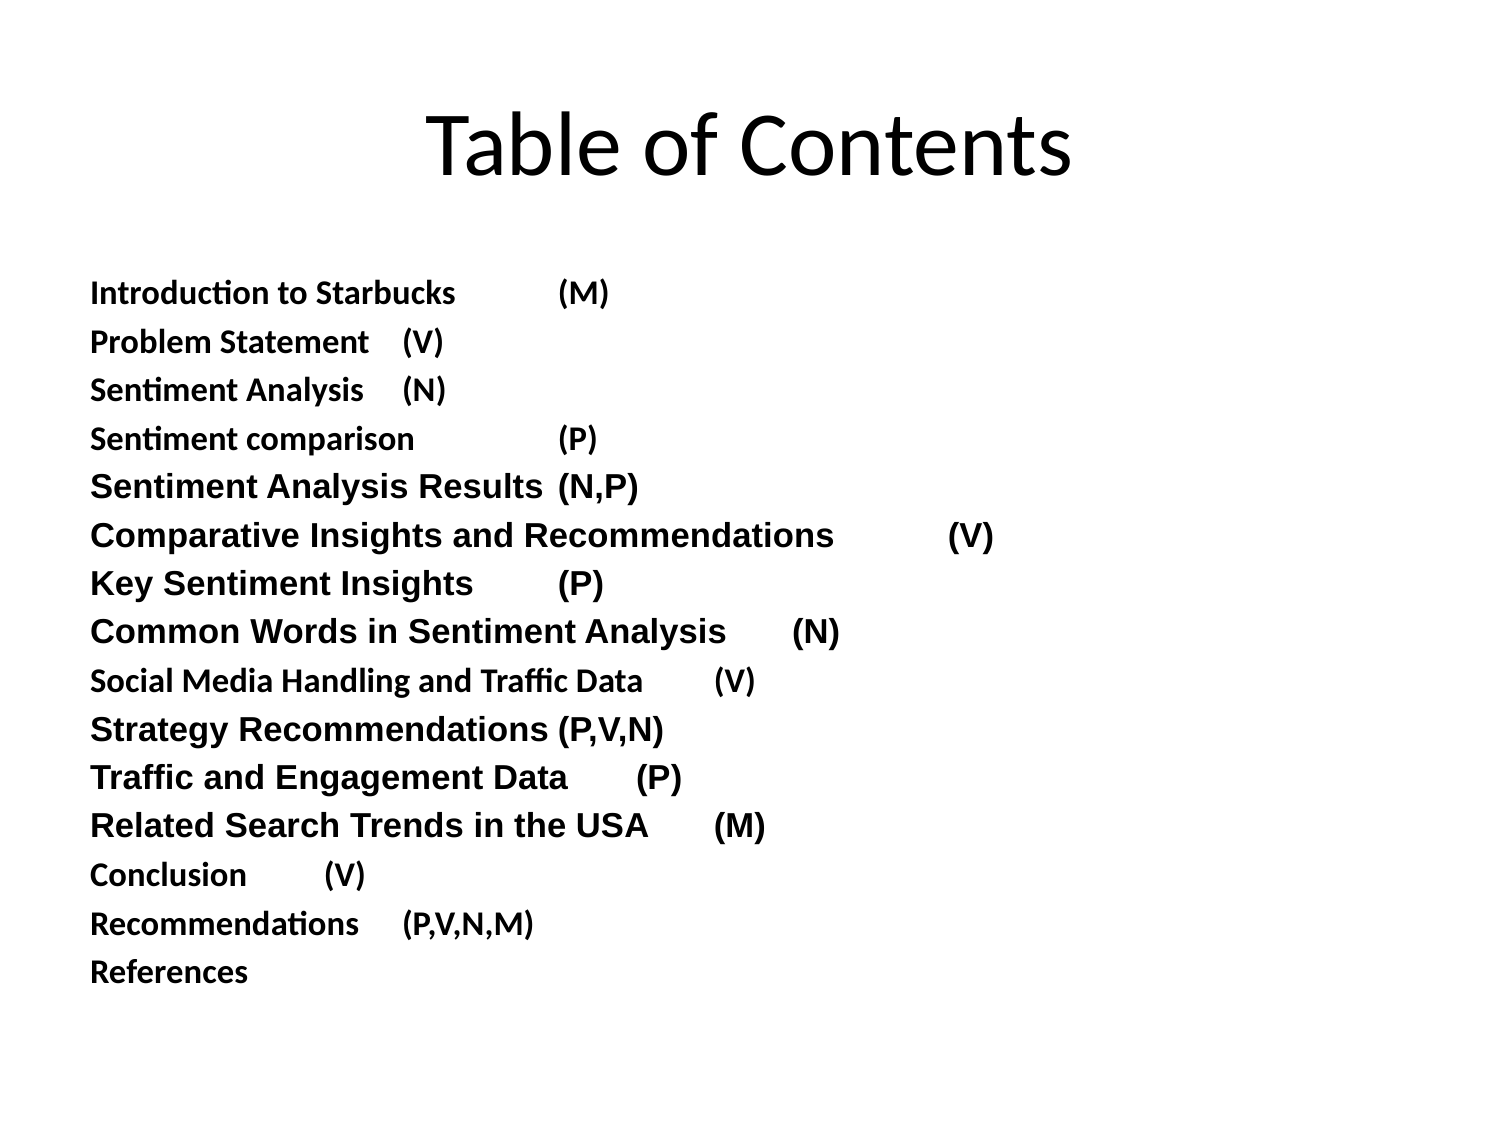

# Table of Contents
Introduction to Starbucks            					(M)
Problem Statement							(V)
Sentiment Analysis								(N)
Sentiment comparison							(P)
Sentiment Analysis Results						(N,P)
Comparative Insights and Recommendations		(V)
Key Sentiment Insights 							(P)
Common Words in Sentiment Analysis 			(N)
Social Media Handling and Traffic Data				(V)
Strategy Recommendations						(P,V,N)
Traffic and Engagement Data						(P)
Related Search Trends in the USA					(M)
Conclusion									(V)
Recommendations								(P,V,N,M)
References